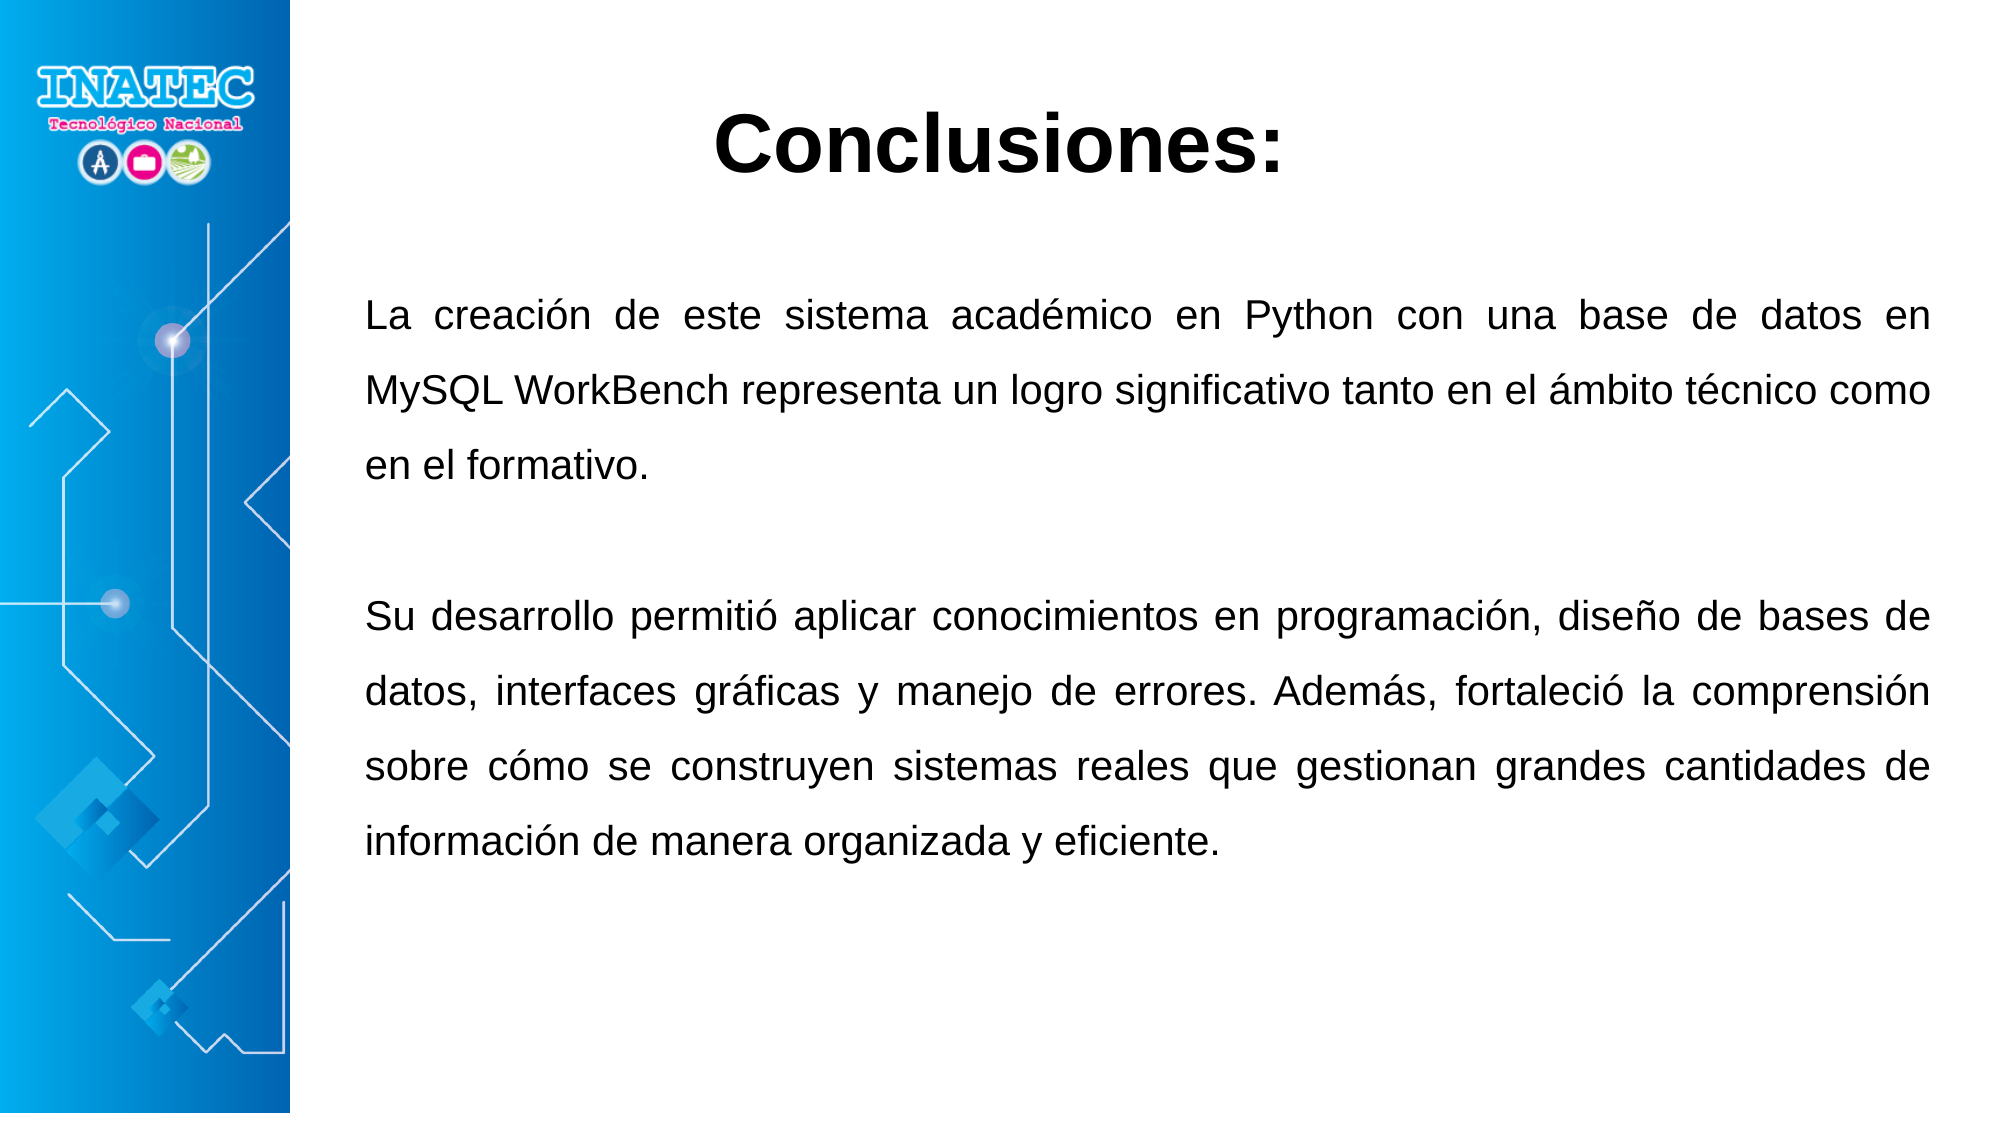

# Conclusiones:
La creación de este sistema académico en Python con una base de datos en MySQL WorkBench representa un logro significativo tanto en el ámbito técnico como en el formativo.

Su desarrollo permitió aplicar conocimientos en programación, diseño de bases de datos, interfaces gráficas y manejo de errores. Además, fortaleció la comprensión sobre cómo se construyen sistemas reales que gestionan grandes cantidades de información de manera organizada y eficiente.